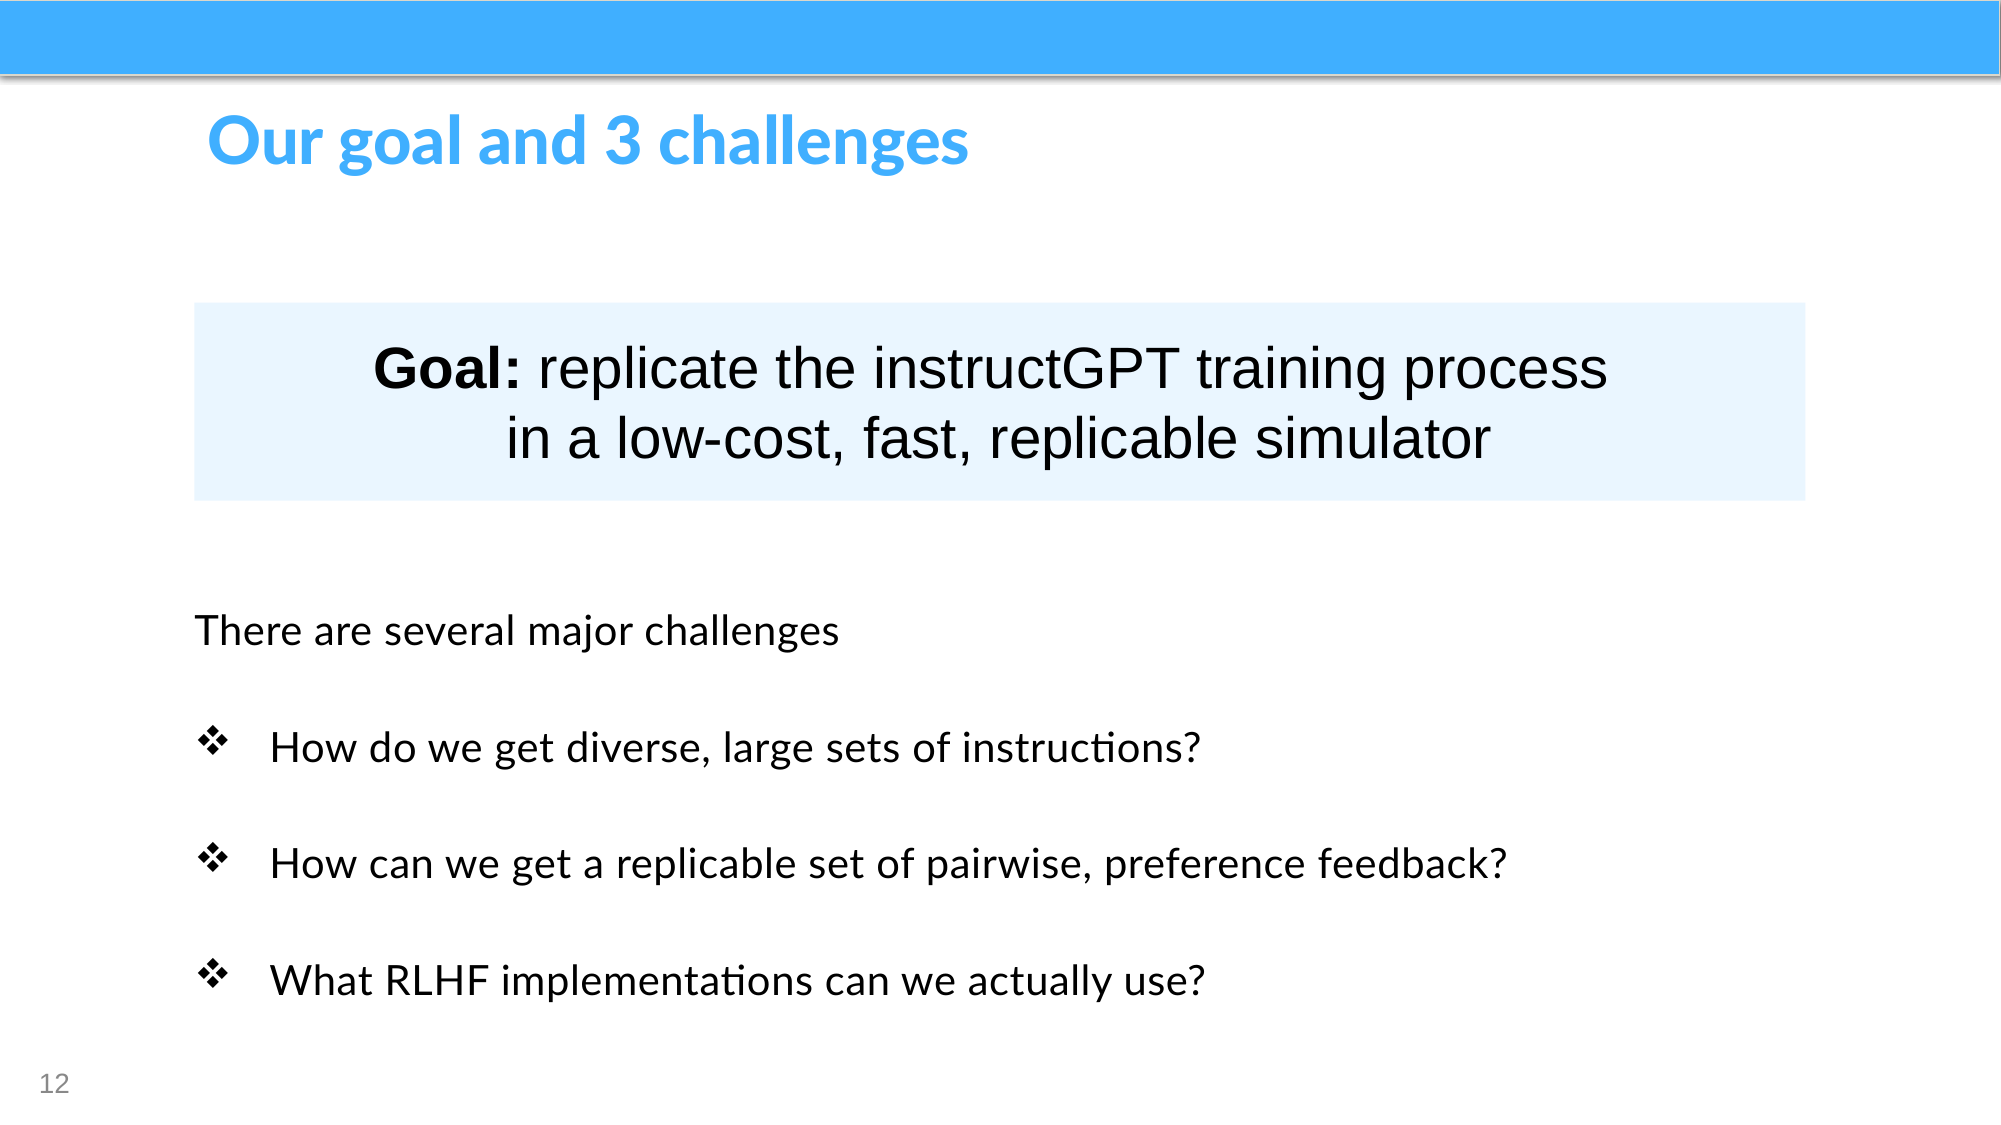

# Our goal and 3 challenges

Goal: replicate the instructGPT training process
in a low-cost, fast, replicable simulator
There are several major challenges

How do we get diverse, large sets of instructions?

How can we get a replicable set of pairwise, preference feedback?

What RLHF implementations can we actually use?

12